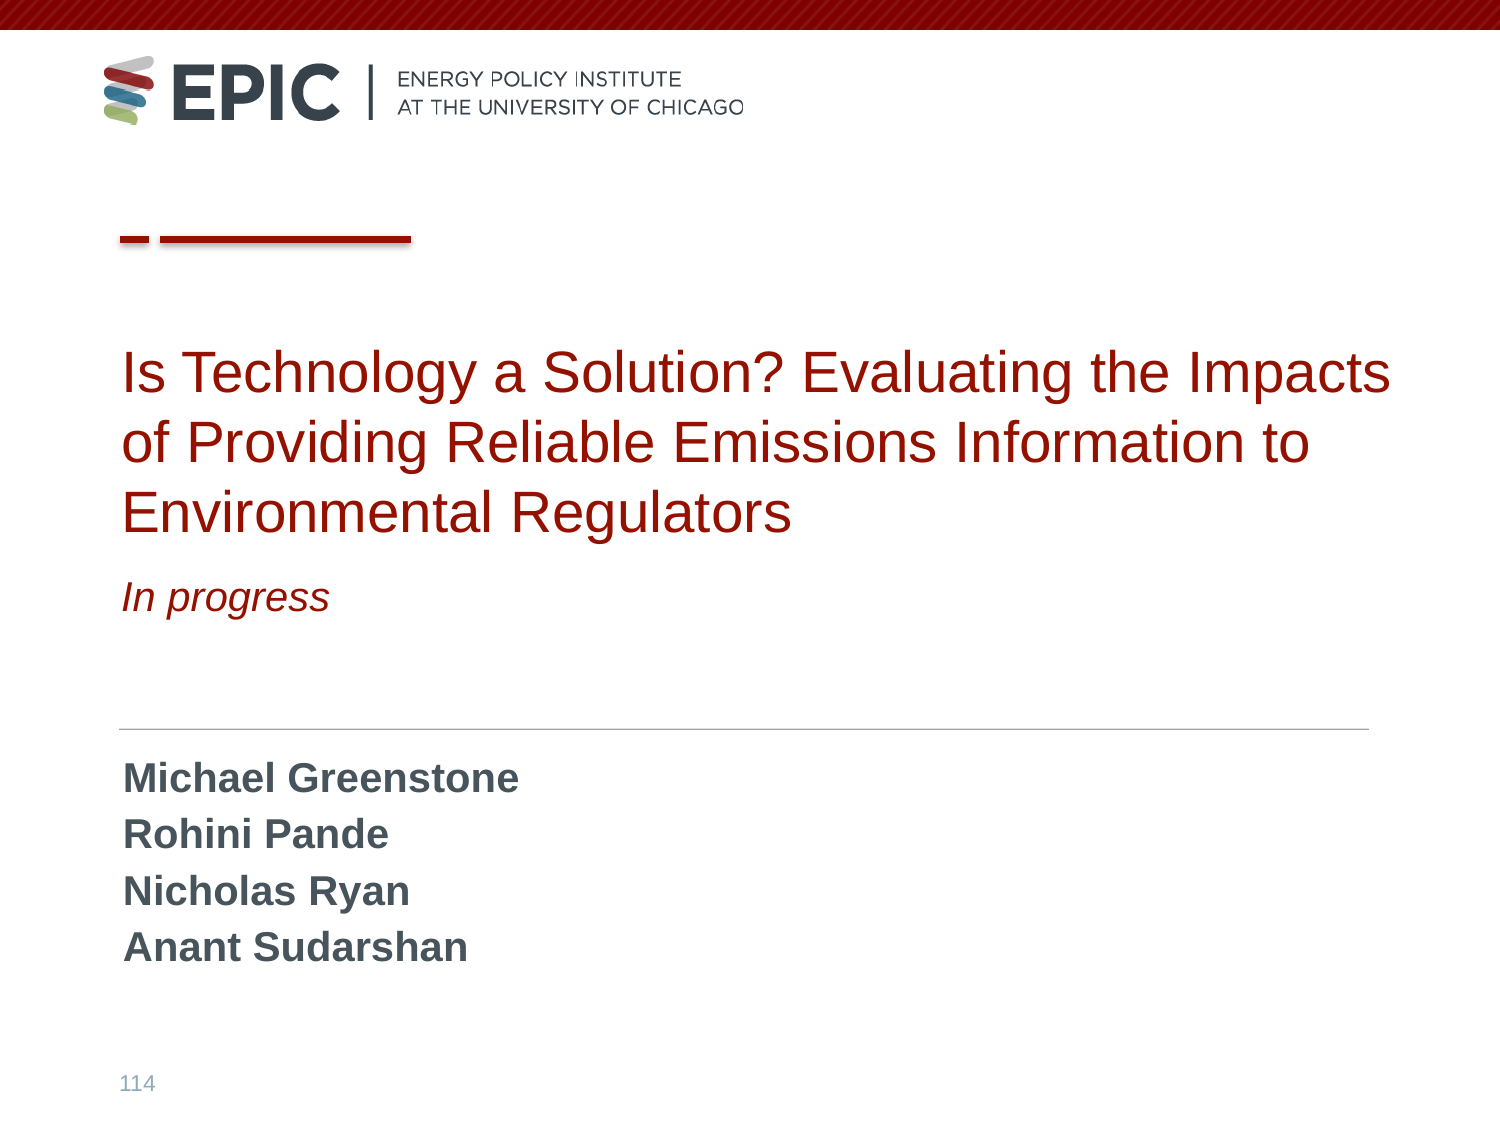

Is Technology a Solution? Evaluating the Impacts of Providing Reliable Emissions Information to Environmental Regulators
In progress
Michael Greenstone
Rohini Pande
Nicholas Ryan
Anant Sudarshan
114